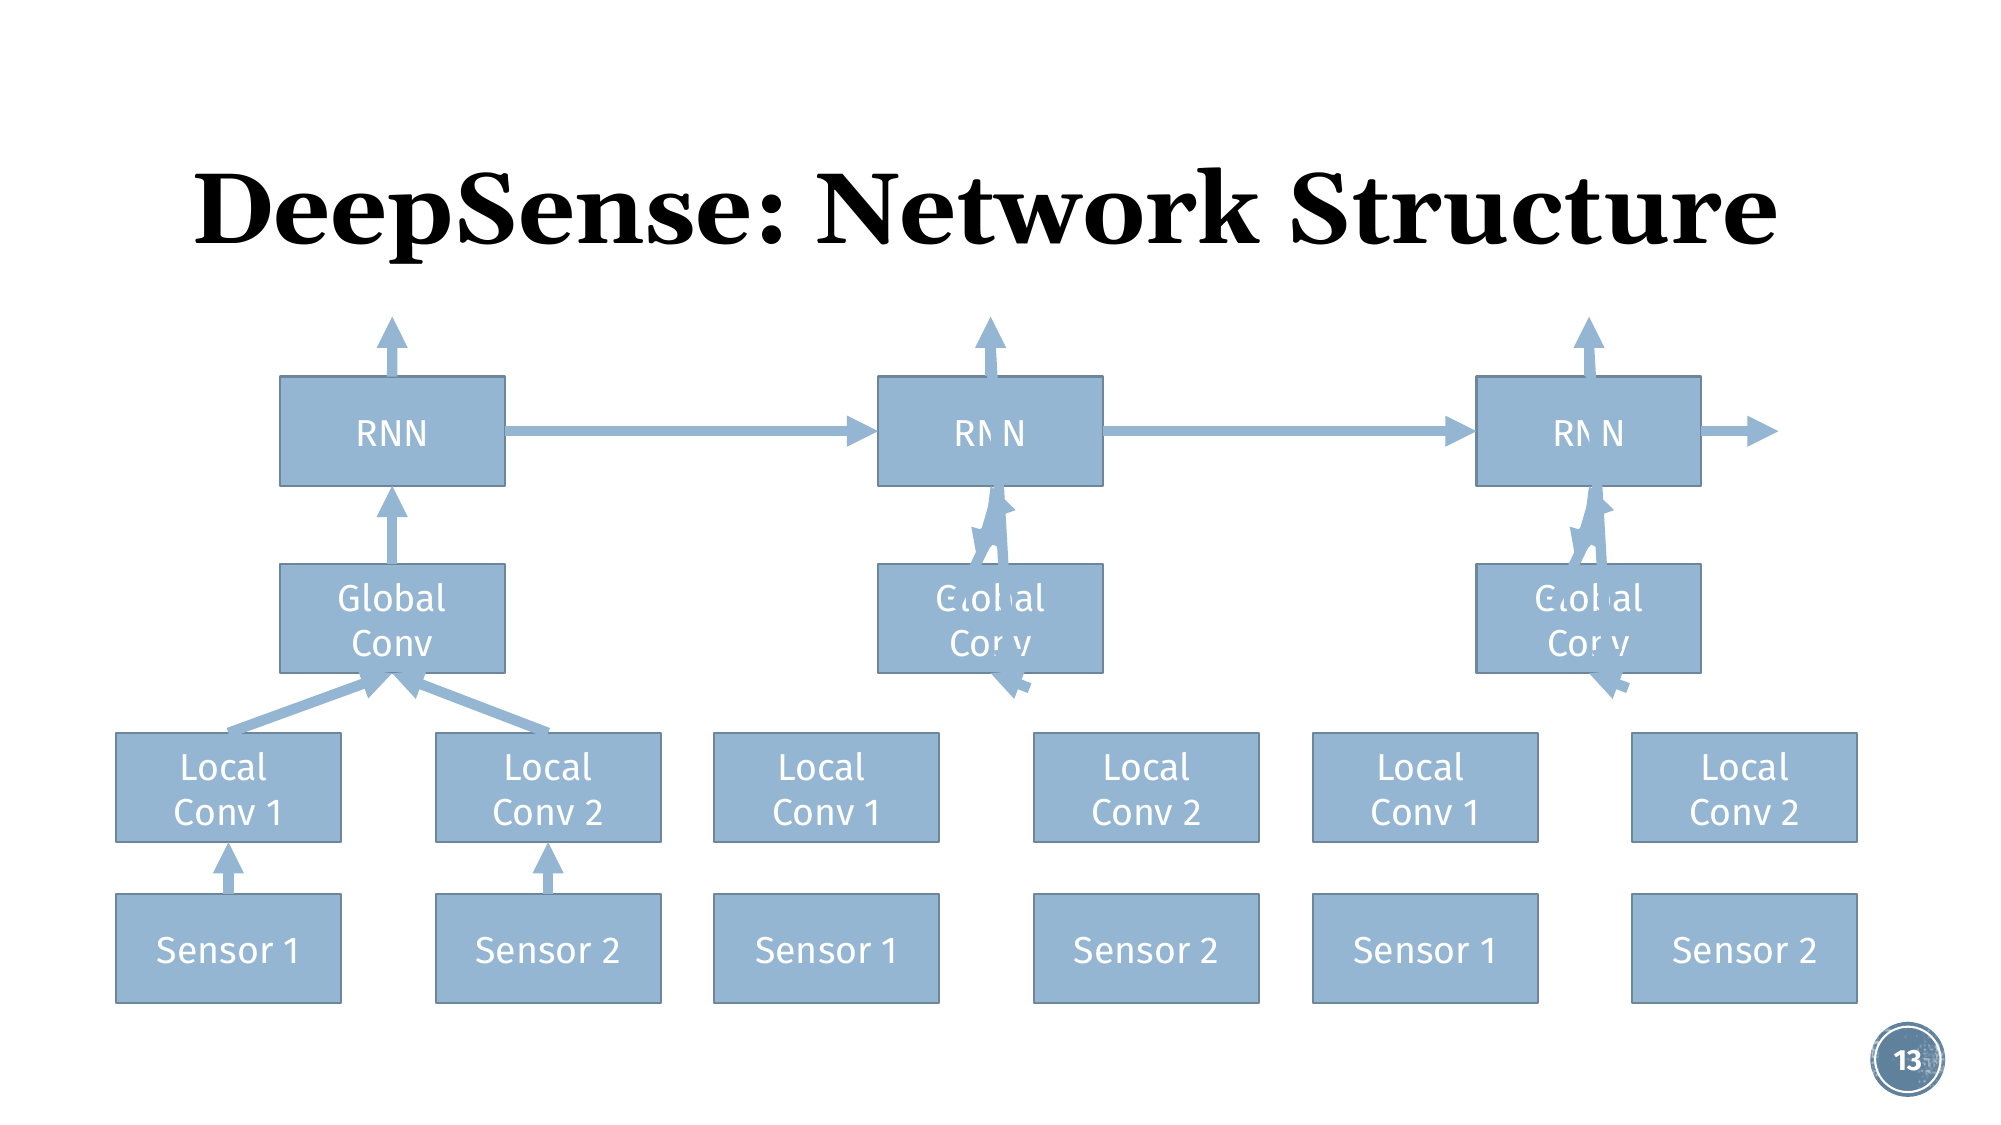

# DeepSense: Network Structure
RNN
RNN
RNN
Global Conv
Global Conv
Global Conv
Local
Conv 1
Local
Conv 2
Local
Conv 1
Local
Conv 2
Local
Conv 1
Local
Conv 2
Sensor 1
Sensor 2
Sensor 1
Sensor 2
Sensor 1
Sensor 2
13